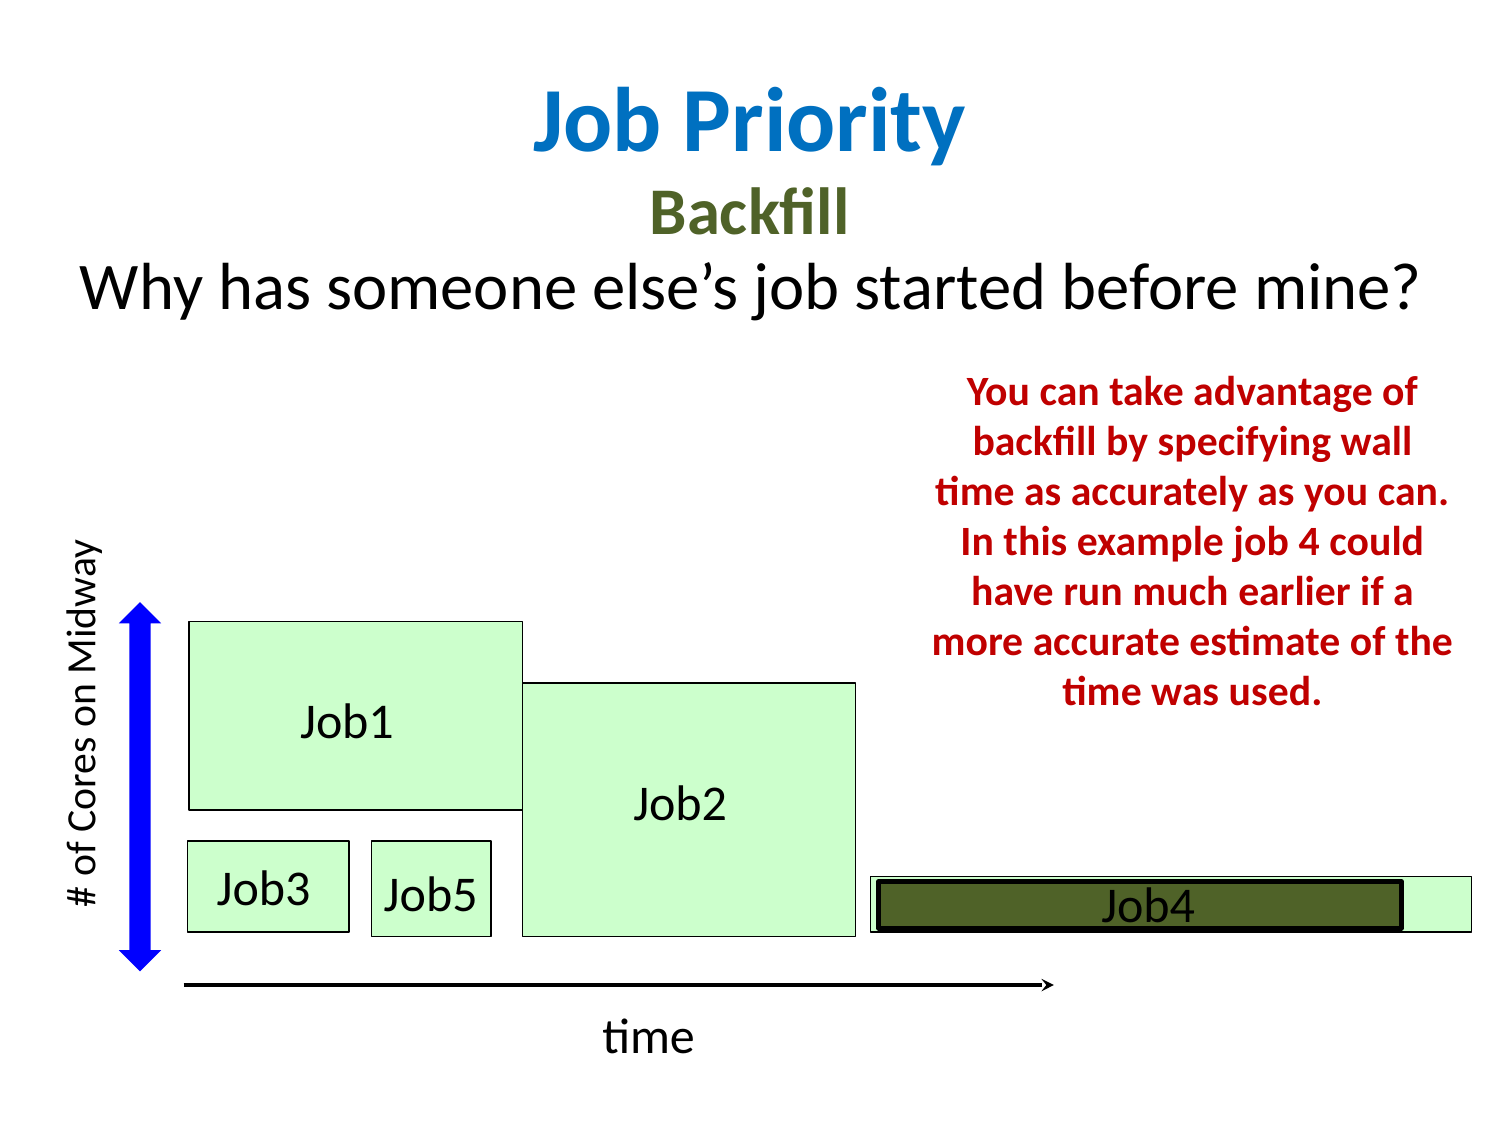

Job Priority
Backfill
 Why has someone else’s job started before mine?

You can take advantage of backfill by specifying wall time as accurately as you can. In this example job 4 could have run much earlier if a more accurate estimate of the time was used.

# of Cores on Midway
Job1

Job2

Job3
Job5
Job4

time